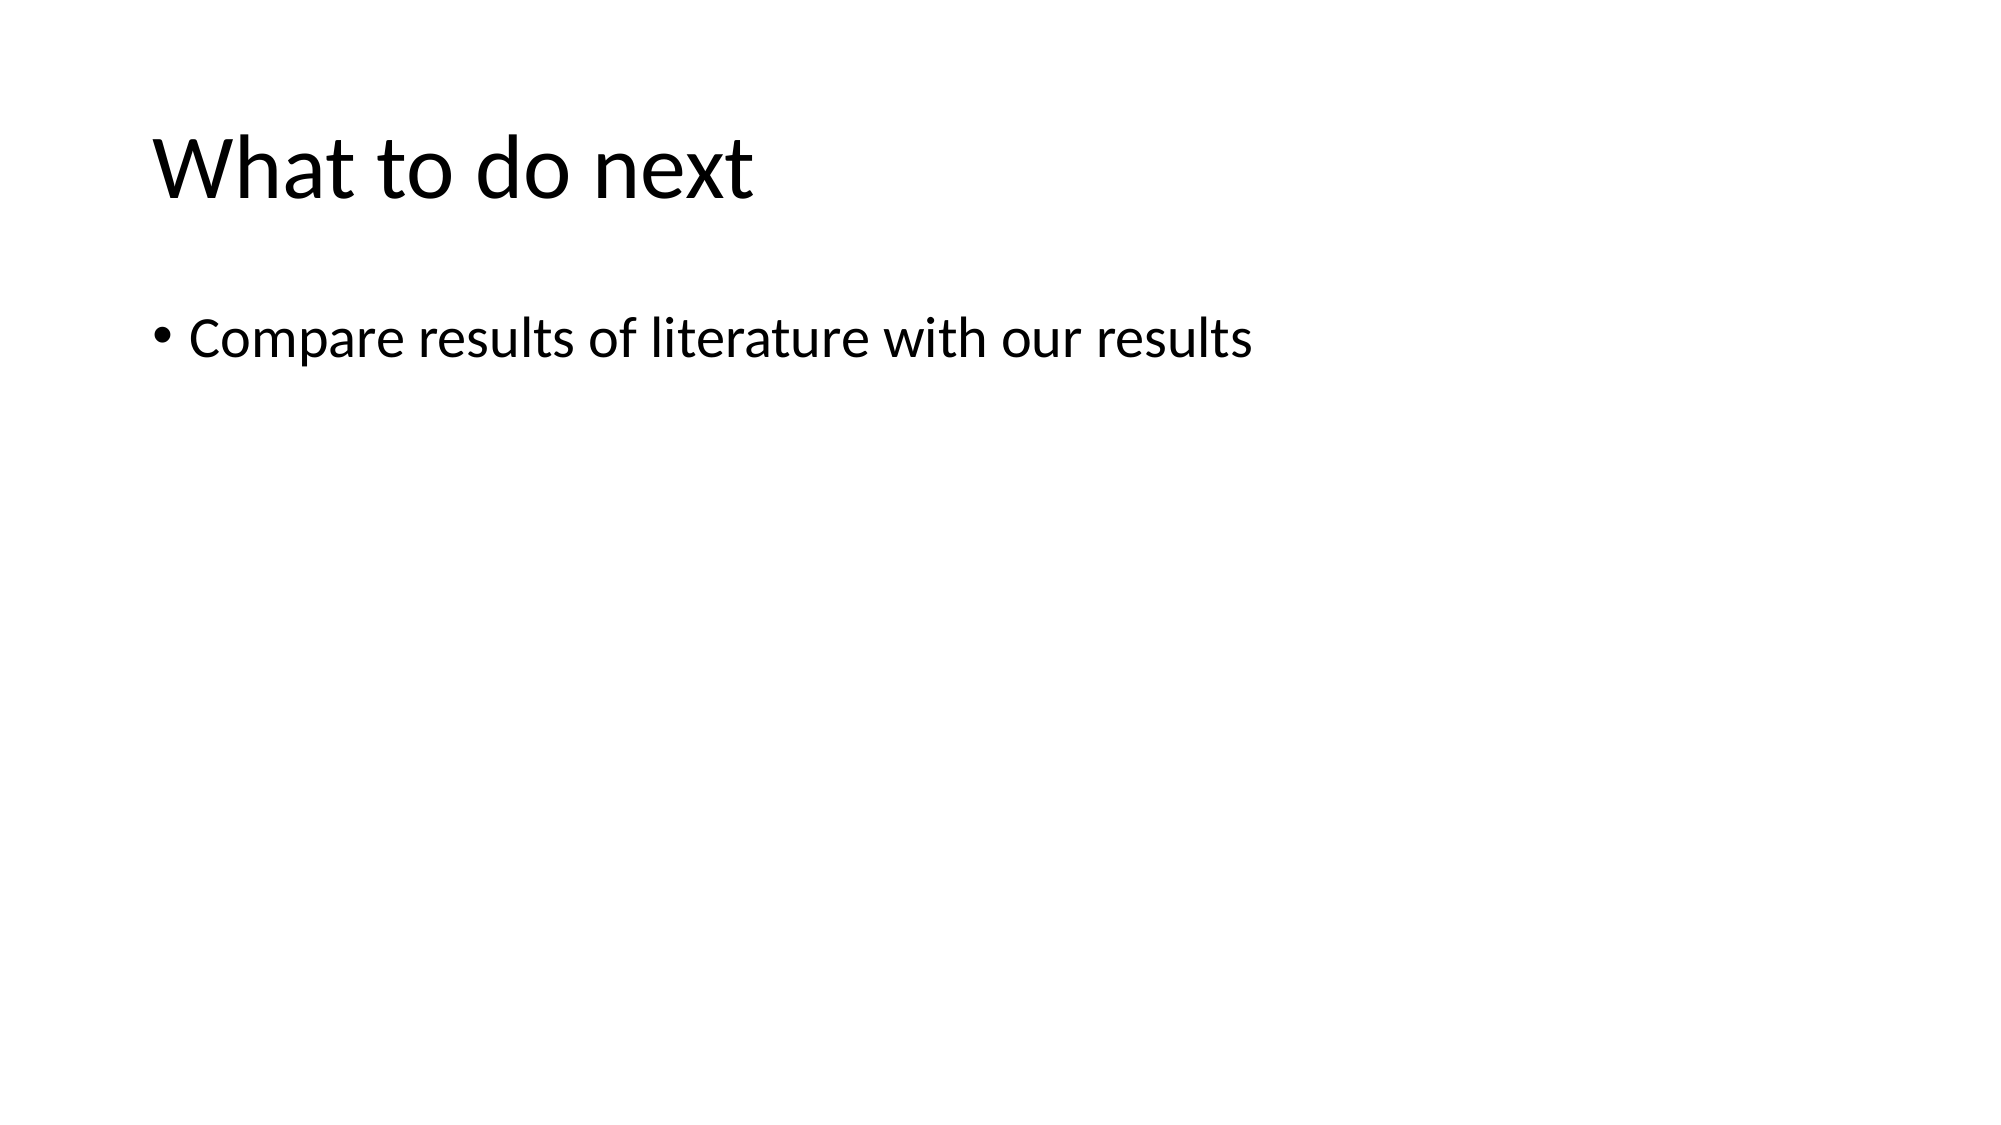

# What to do next
Compare results of literature with our results